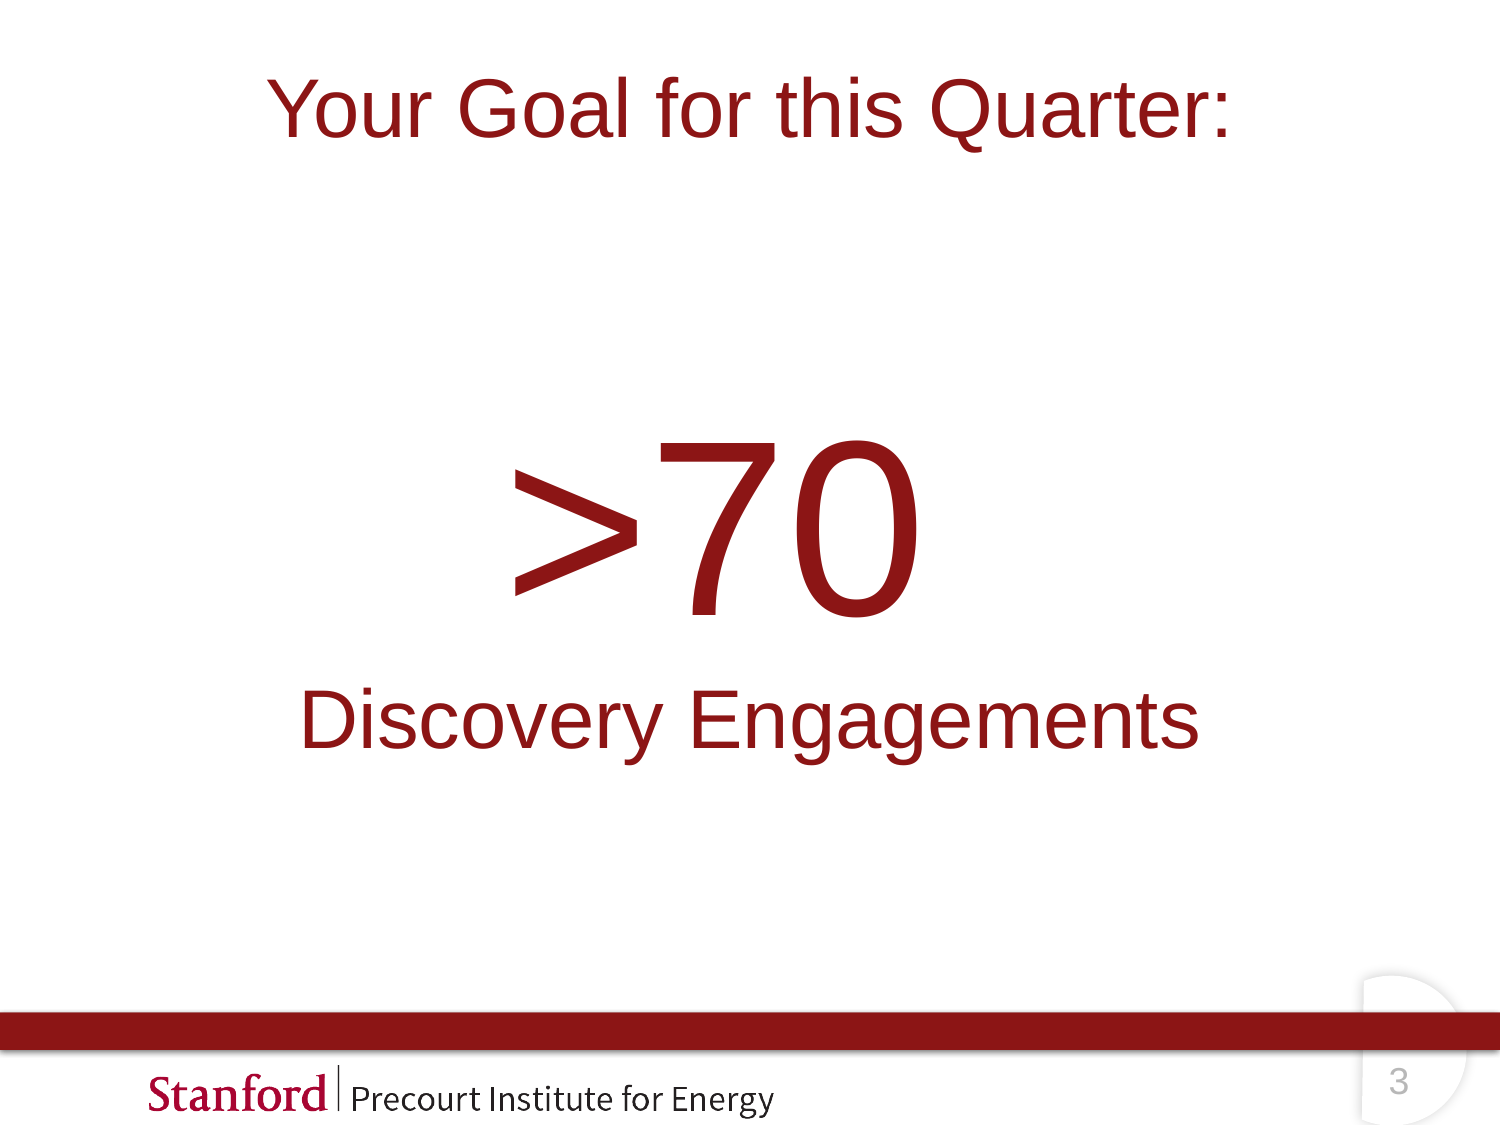

# Your Goal for this Quarter:
>70
Discovery Engagements
3